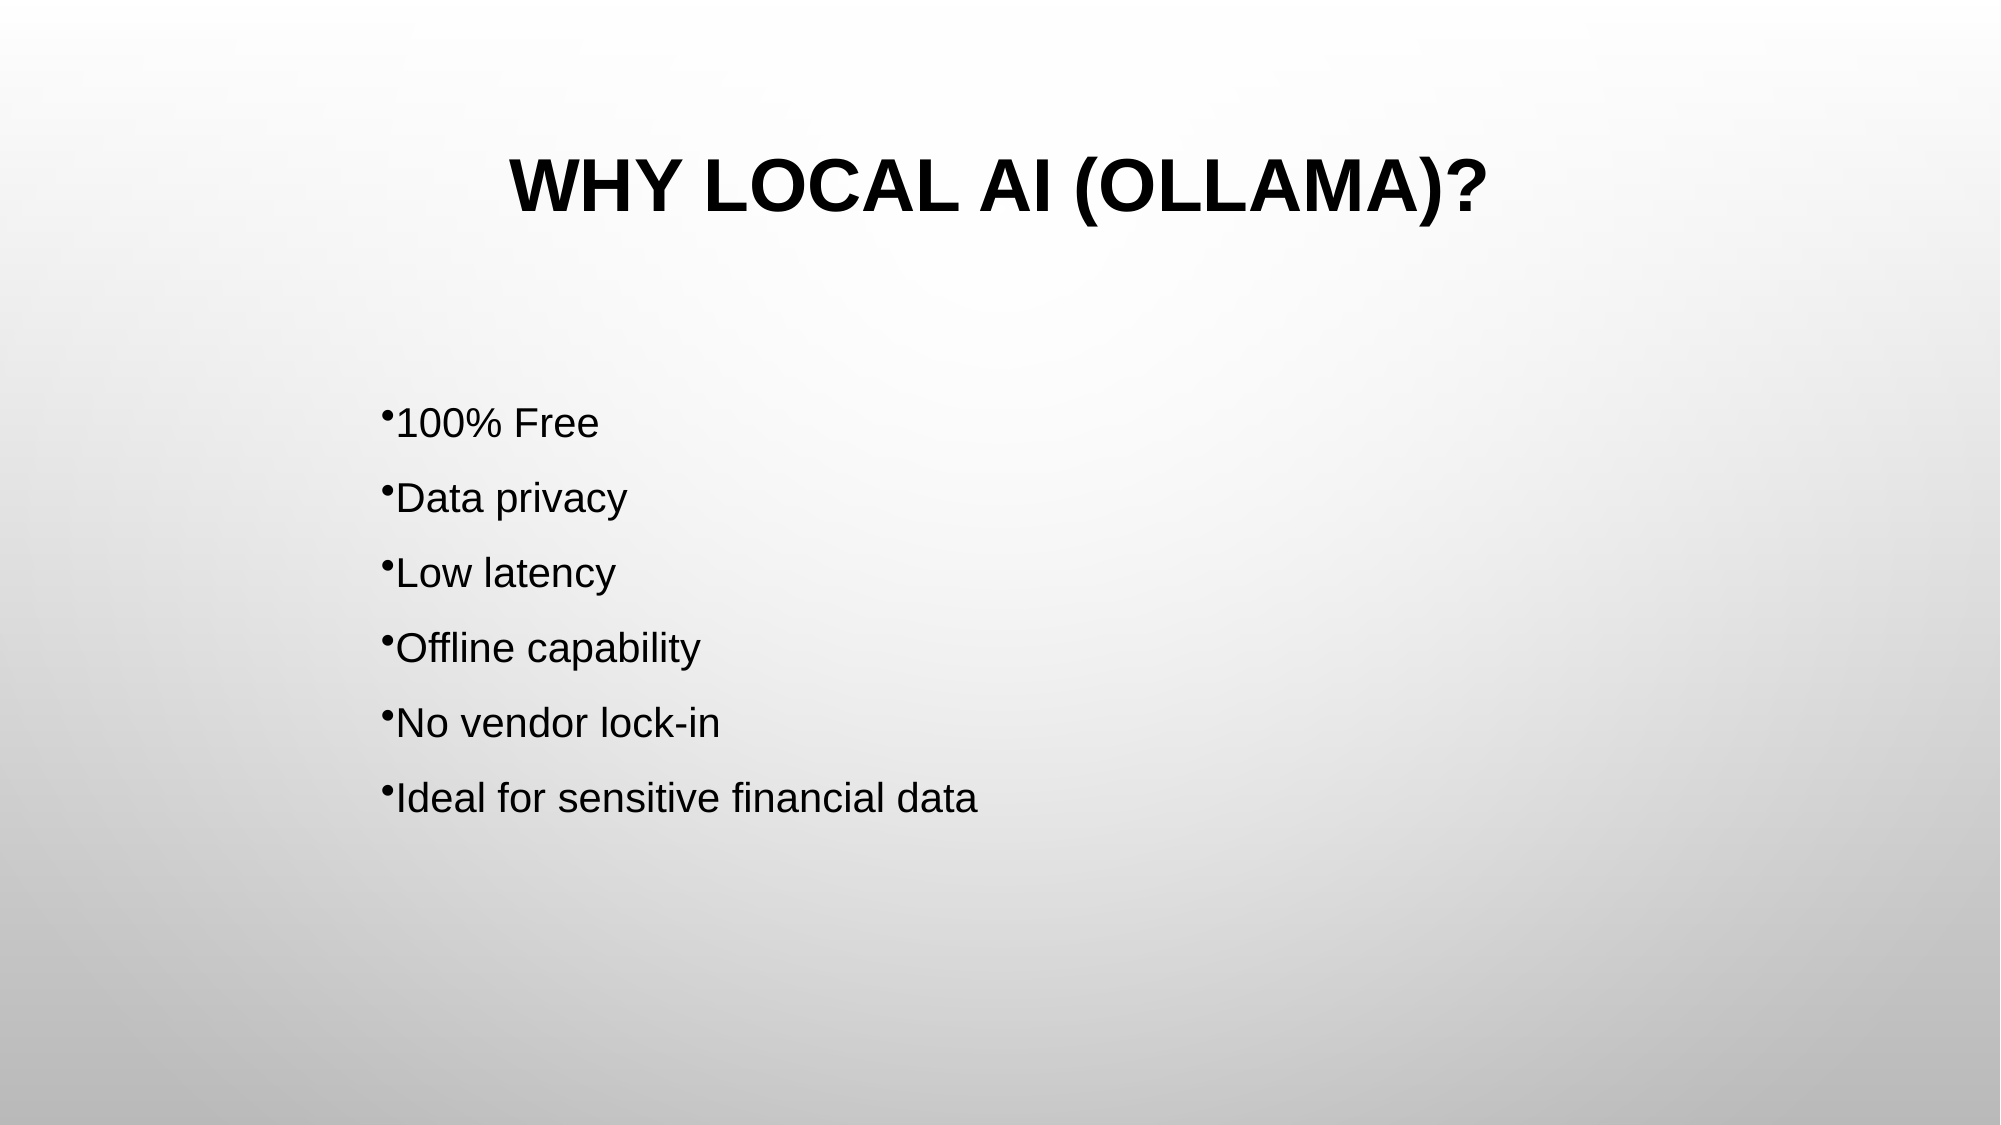

# Why Local AI (Ollama)?
100% Free
Data privacy
Low latency
Offline capability
No vendor lock-in
Ideal for sensitive financial data